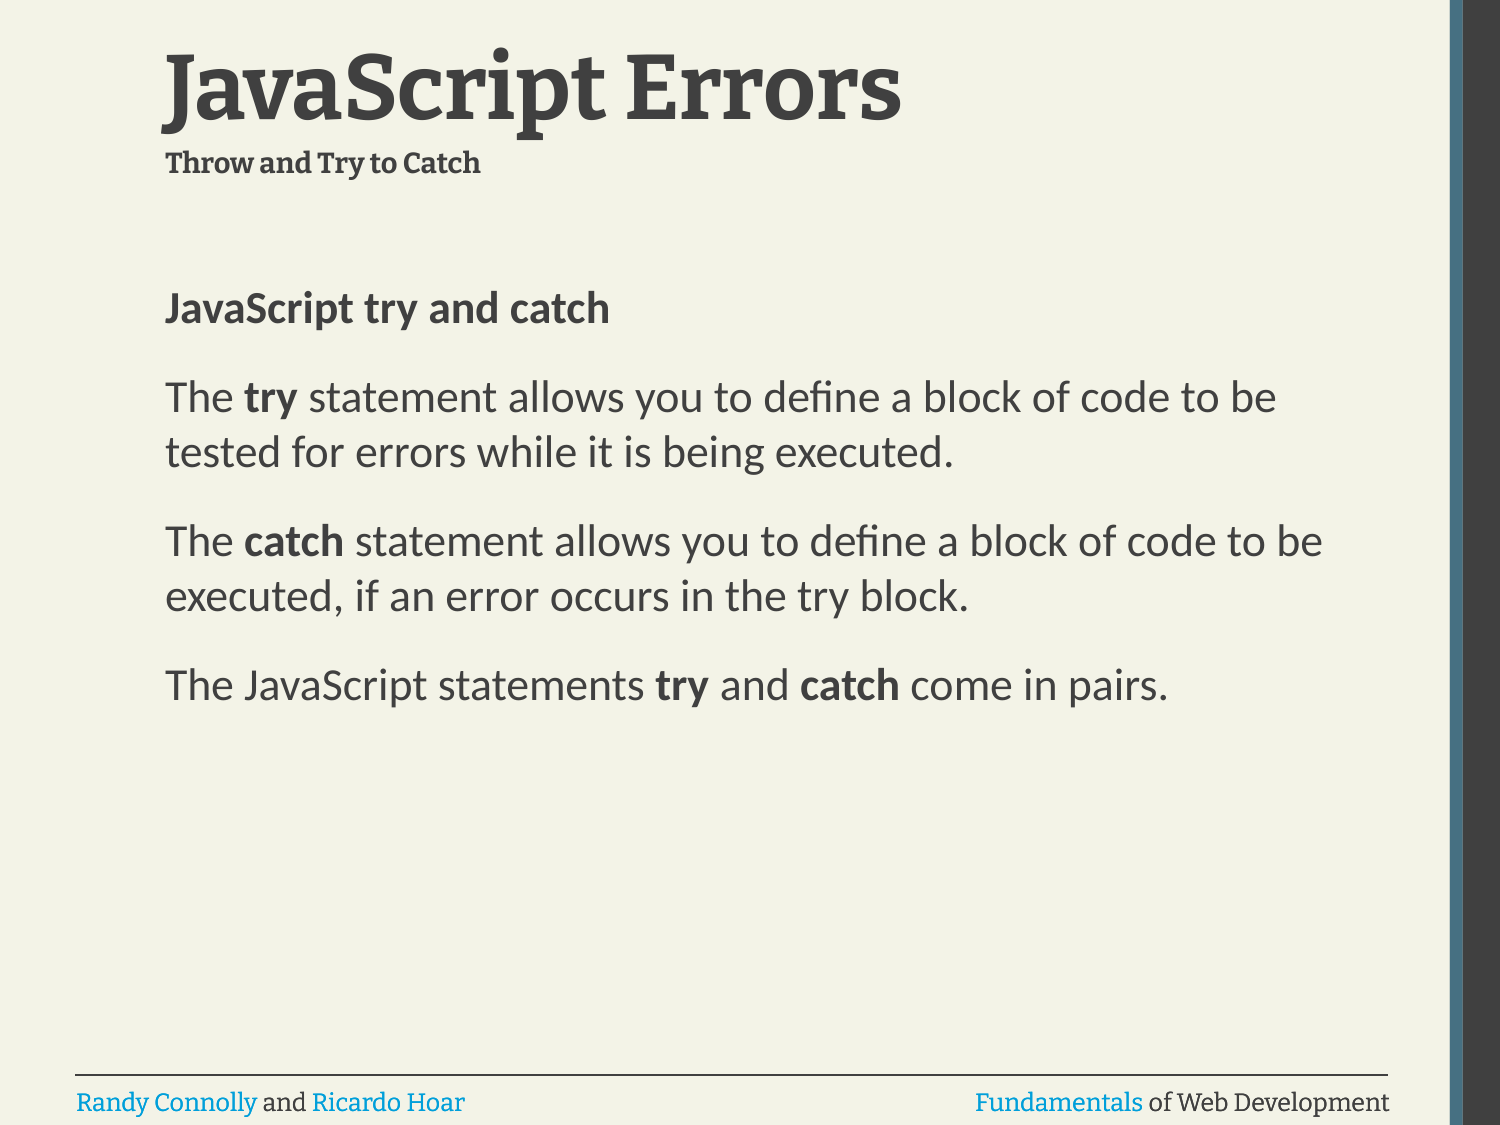

# JavaScript Errors
Throw and Try to Catch

JavaScript try and catch
The try statement allows you to define a block of code to be tested for errors while it is being executed.
The catch statement allows you to define a block of code to be executed, if an error occurs in the try block.
The JavaScript statements try and catch come in pairs.